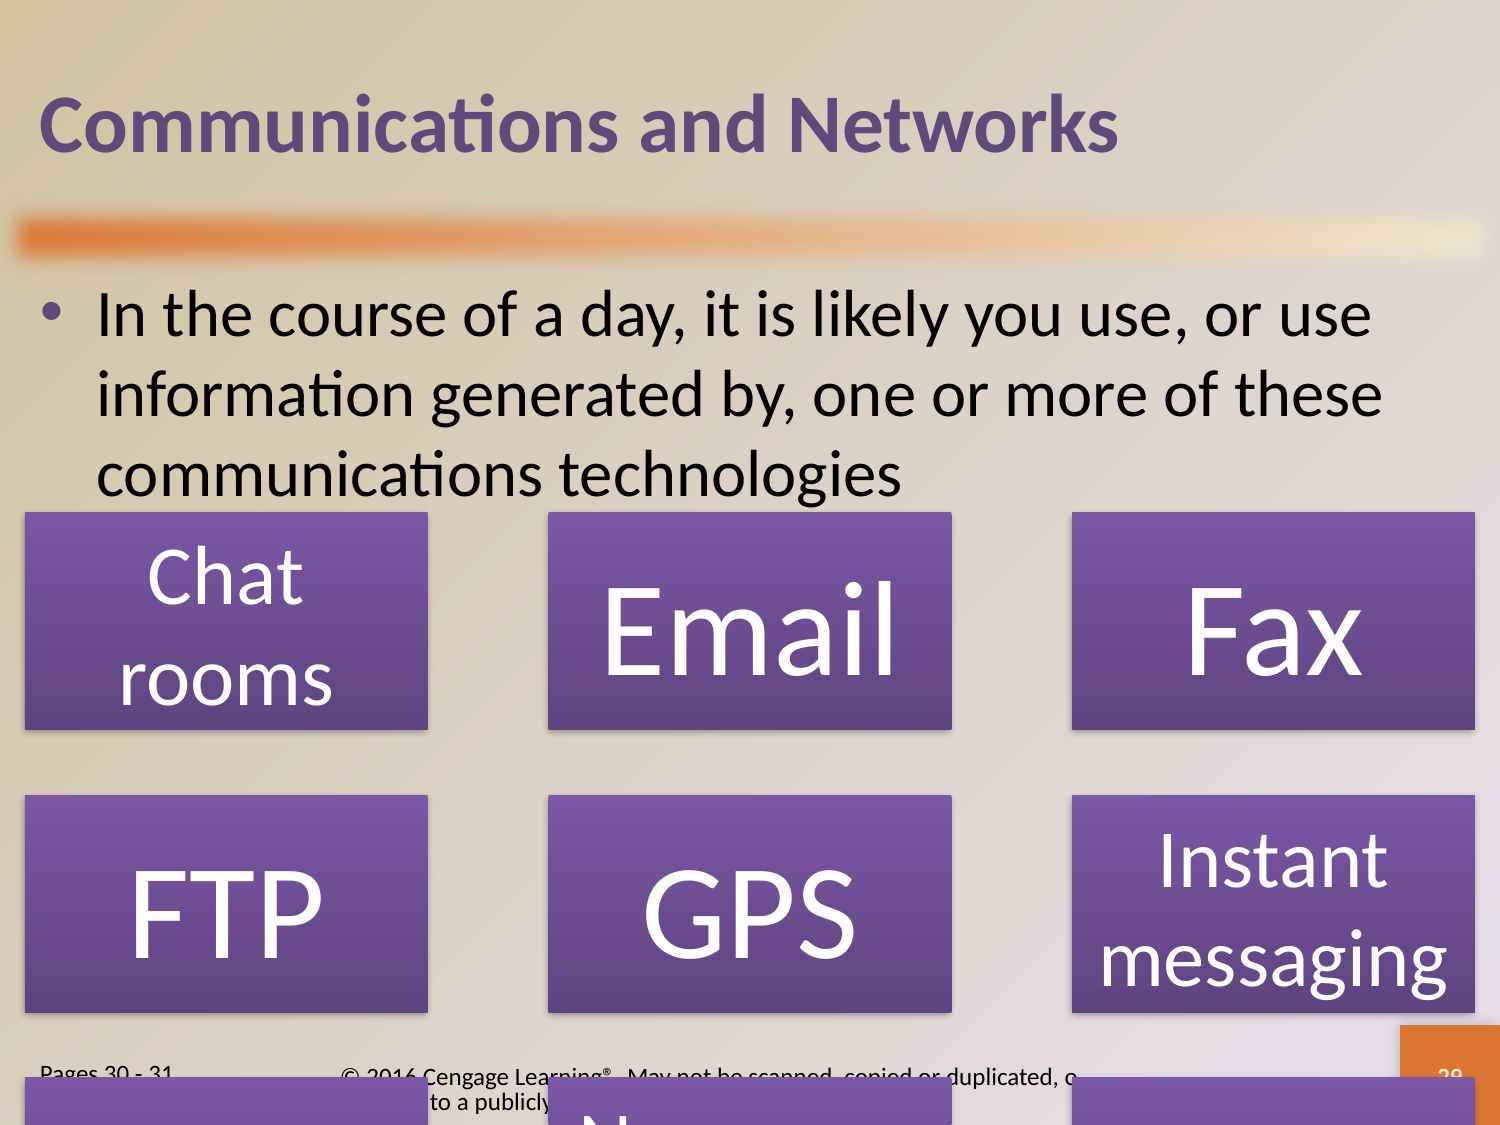

# Communications and Networks
In the course of a day, it is likely you use, or use information generated by, one or more of these communications technologies
Chat rooms
Email
Fax
FTP
GPS
Instant messaging
© 2016 Cengage Learning®. May not be scanned, copied or duplicated, or posted to a publicly accessible website, in whole or in part.
Pages 30 - 31